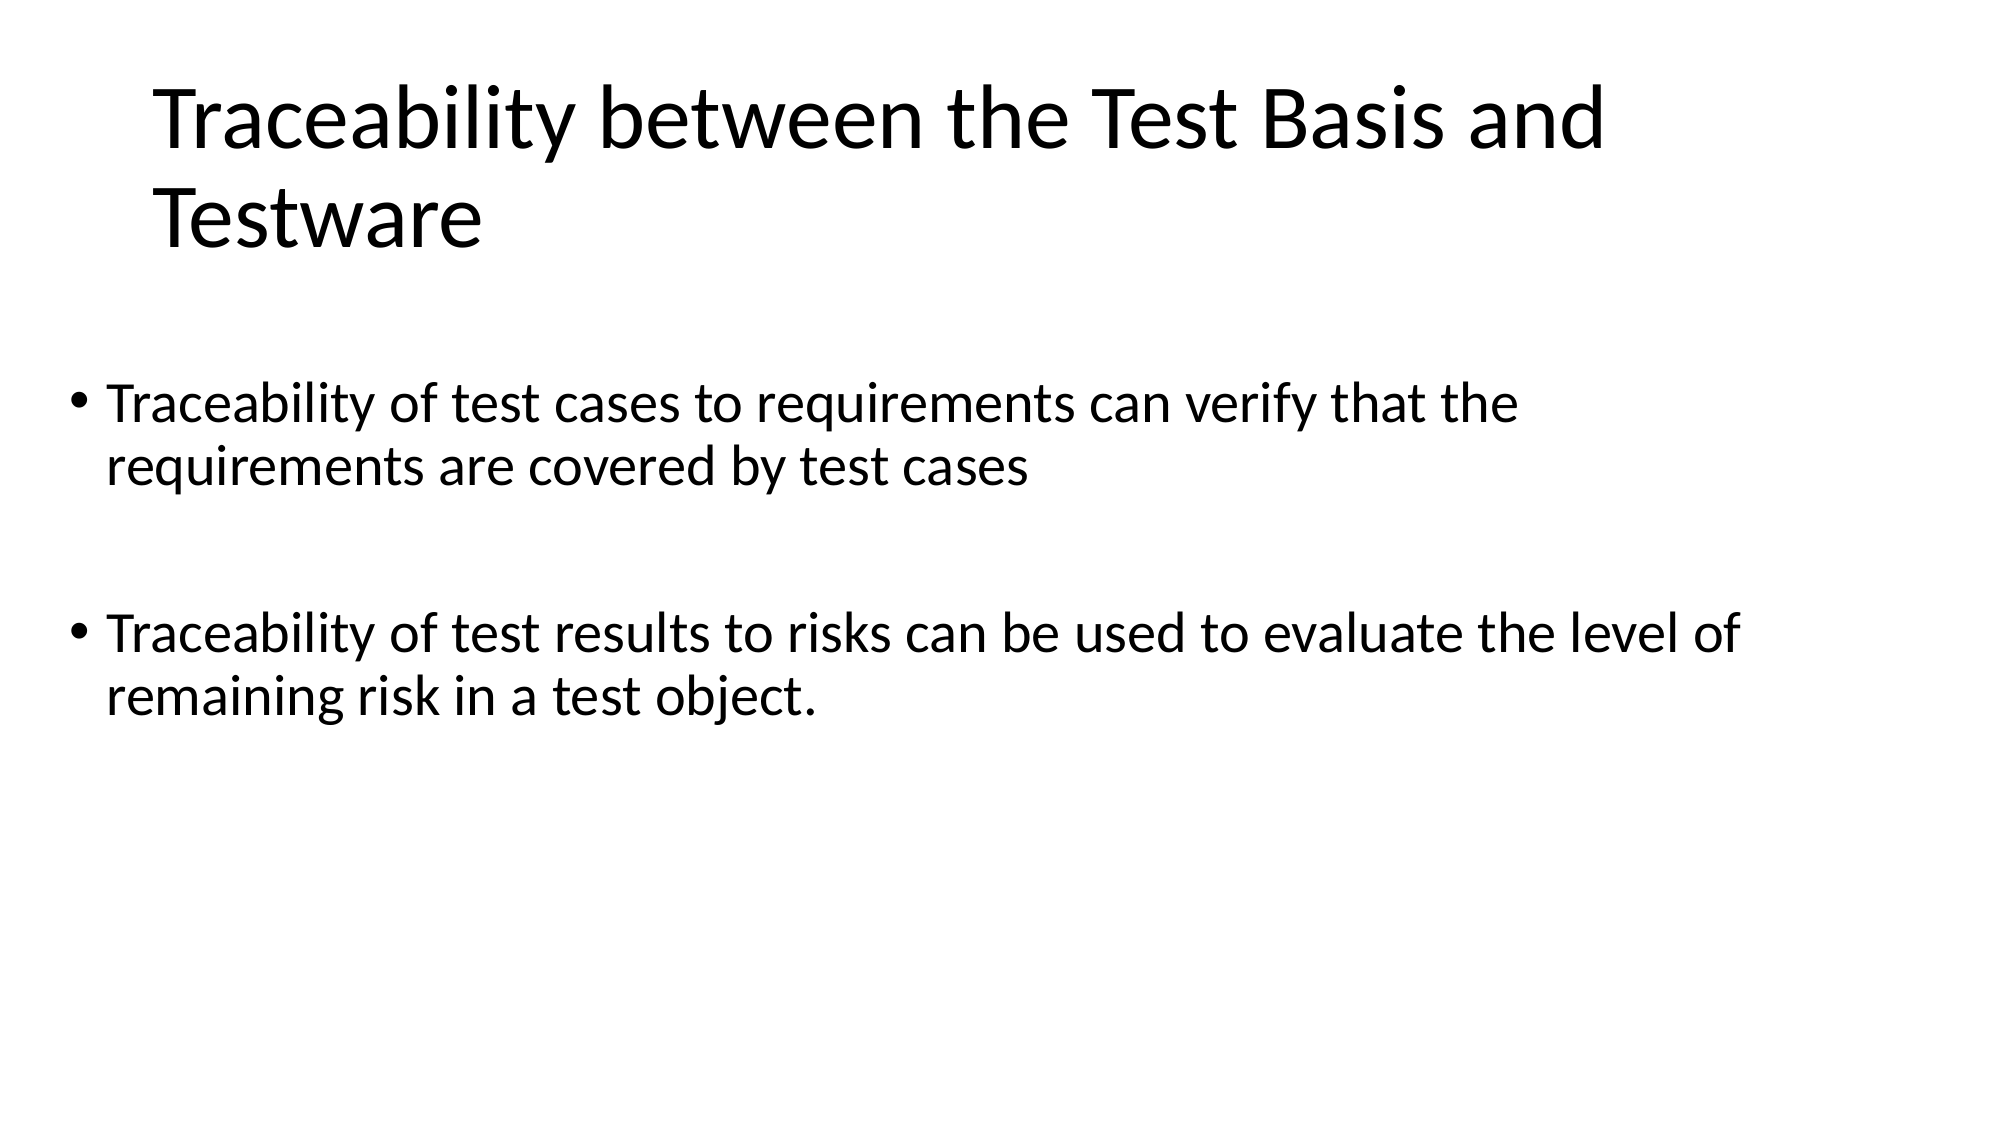

# Traceability between the Test Basis and Testware
Traceability of test cases to requirements can verify that the requirements are covered by test cases

Traceability of test results to risks can be used to evaluate the level of remaining risk in a test object.